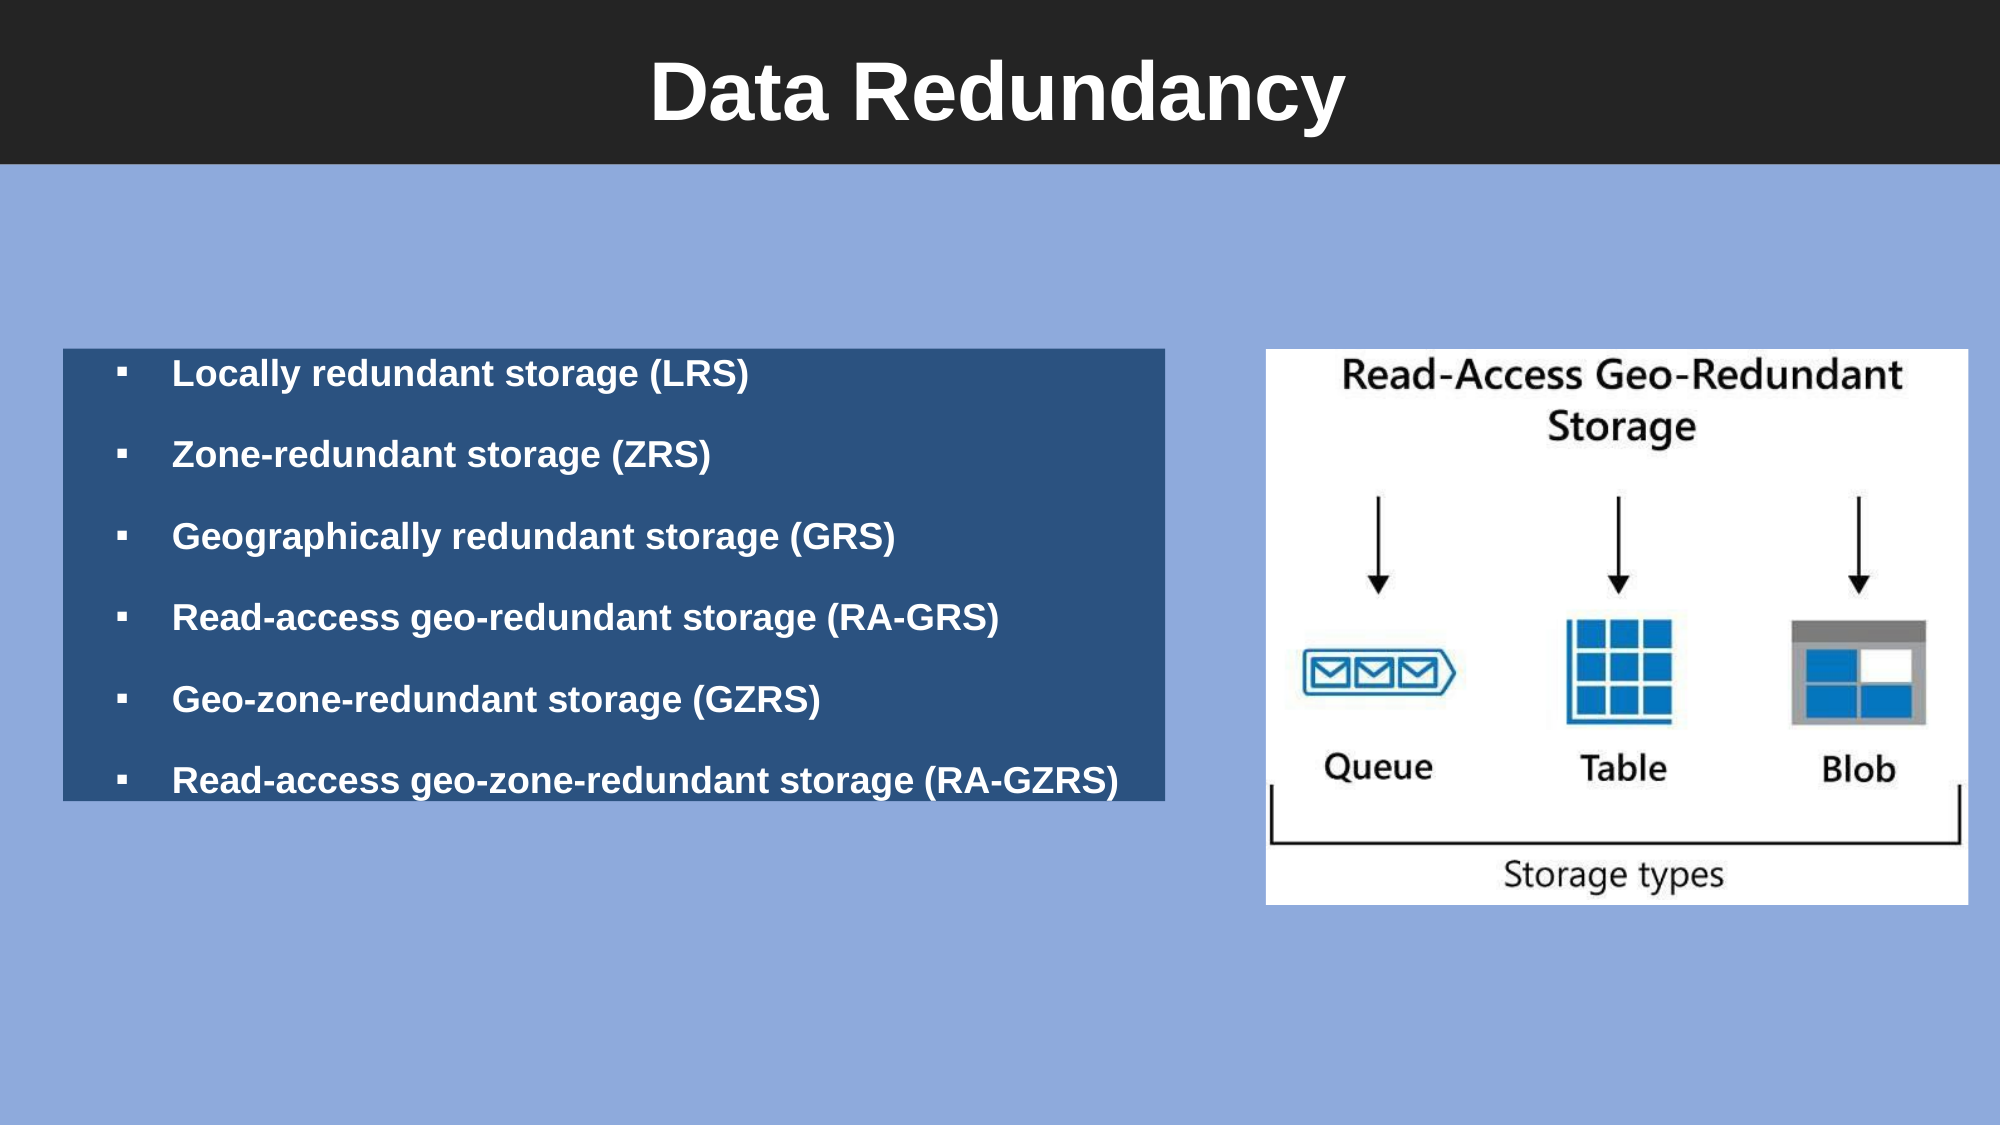

# Data Redundancy
Locally redundant storage (LRS)

Zone-redundant storage (ZRS)

Geographically redundant storage (GRS)

Read-access geo-redundant storage (RA-GRS)

Geo-zone-redundant storage (GZRS)

Read-access geo-zone-redundant storage (RA-GZRS)